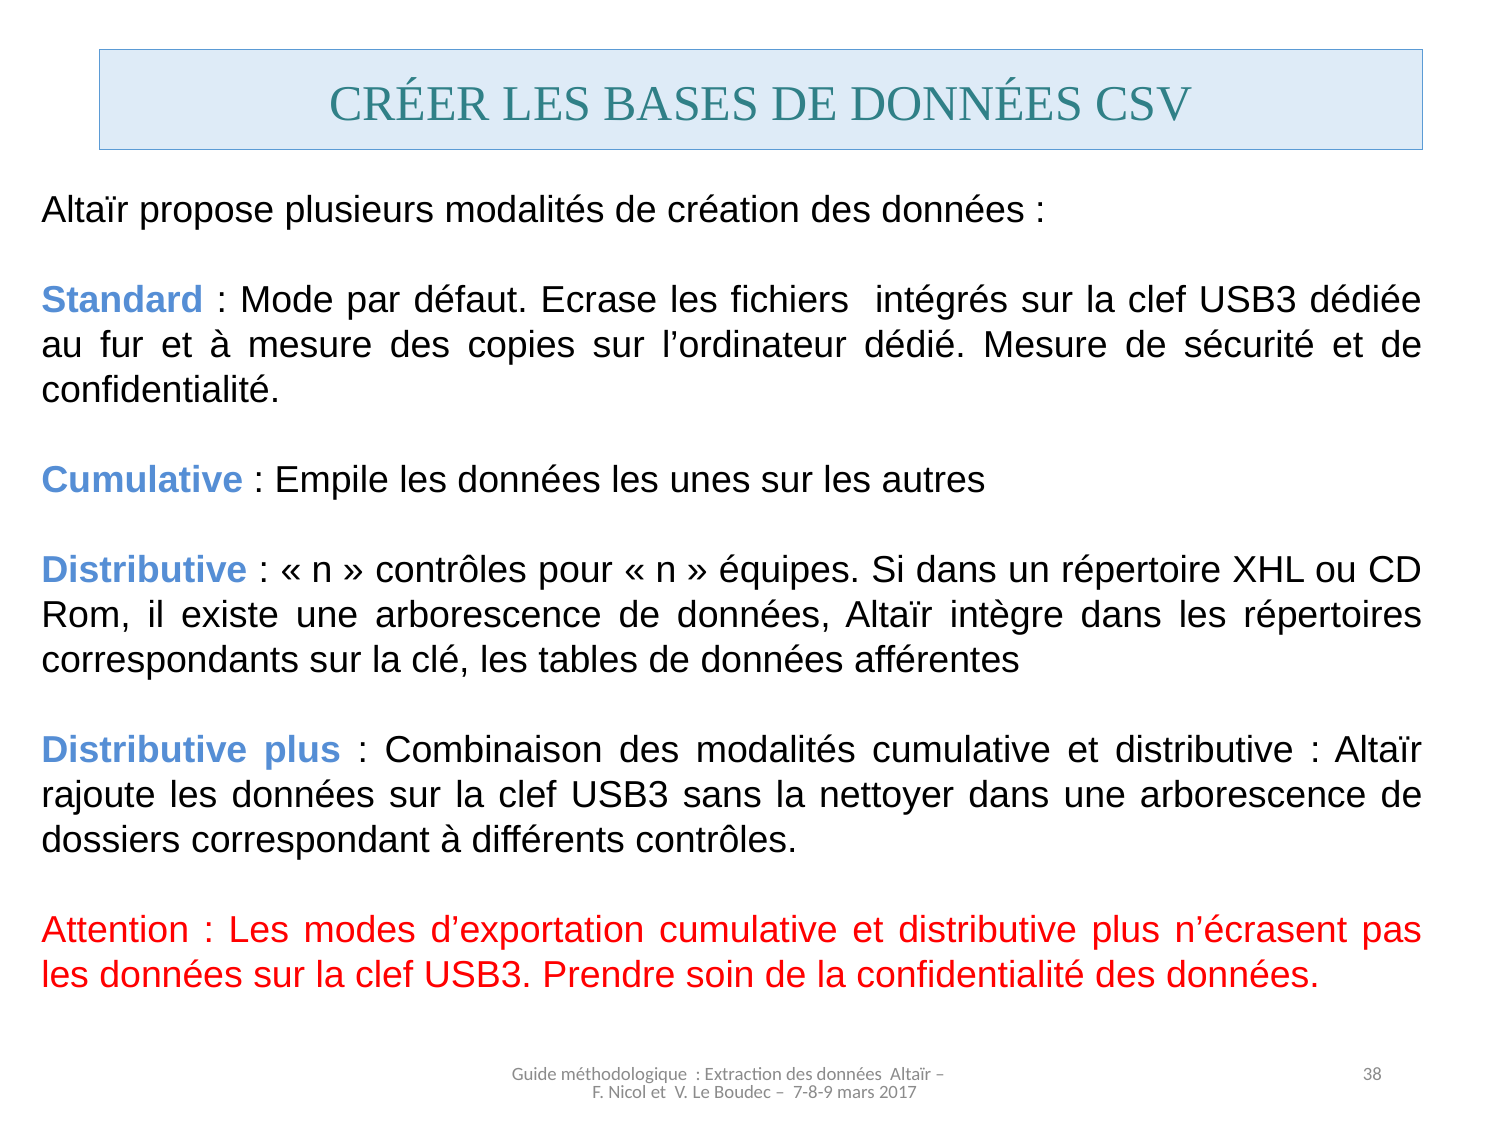

Créer les bases de données csv
Altaïr propose plusieurs modalités de création des données :

Standard : Mode par défaut. Ecrase les fichiers  intégrés sur la clef USB3 dédiée au fur et à mesure des copies sur l’ordinateur dédié. Mesure de sécurité et de confidentialité.

Cumulative : Empile les données les unes sur les autres

Distributive : « n » contrôles pour « n » équipes. Si dans un répertoire XHL ou CD Rom, il existe une arborescence de données, Altaïr intègre dans les répertoires correspondants sur la clé, les tables de données afférentes

Distributive plus : Combinaison des modalités cumulative et distributive : Altaïr rajoute les données sur la clef USB3 sans la nettoyer dans une arborescence de dossiers correspondant à différents contrôles.

Attention : Les modes d’exportation cumulative et distributive plus n’écrasent pas les données sur la clef USB3. Prendre soin de la confidentialité des données.

Guide méthodologique  : Extraction des données  Altaïr –                             F. Nicol et  V. Le Boudec –  7-8-9 mars 2017
38